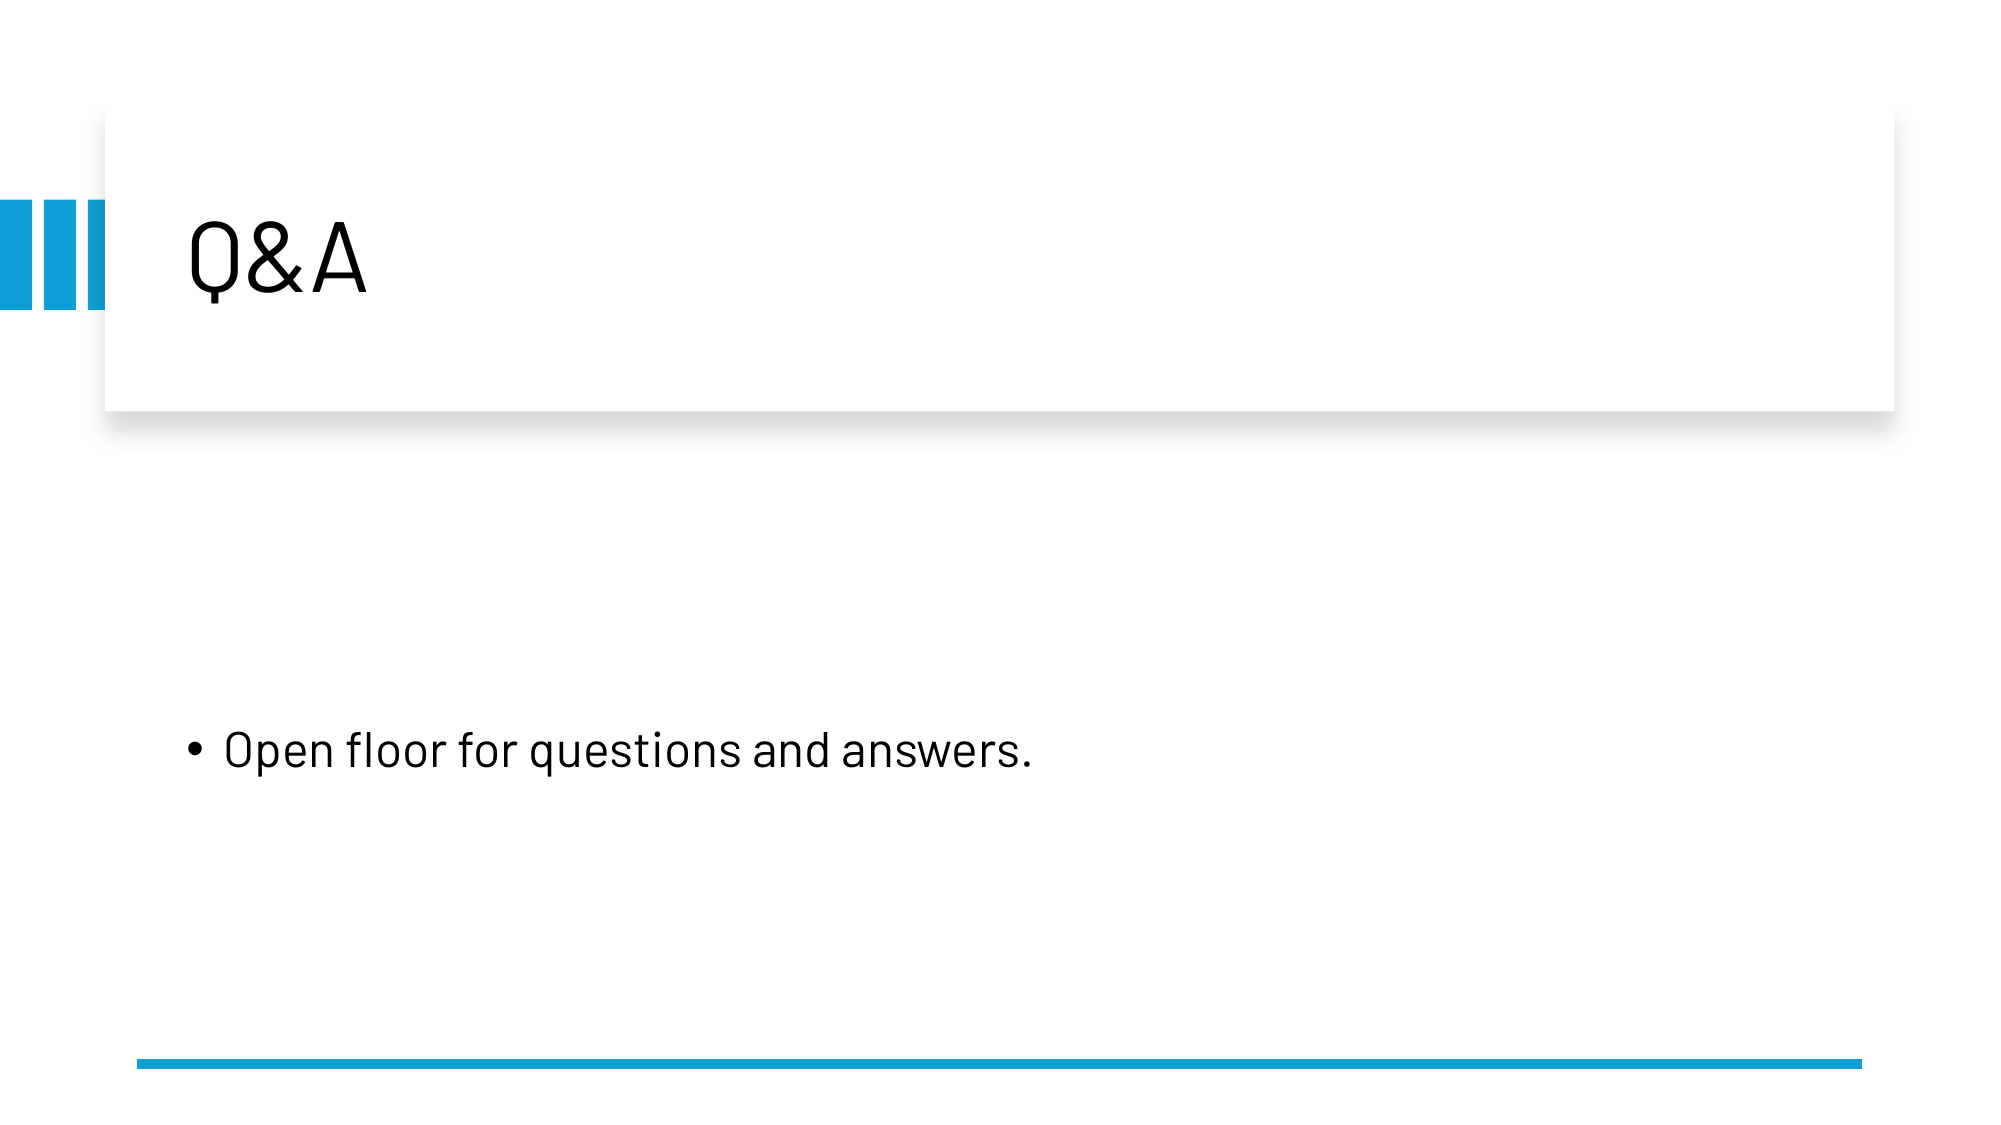

# Q&A

Open floor for questions and answers.